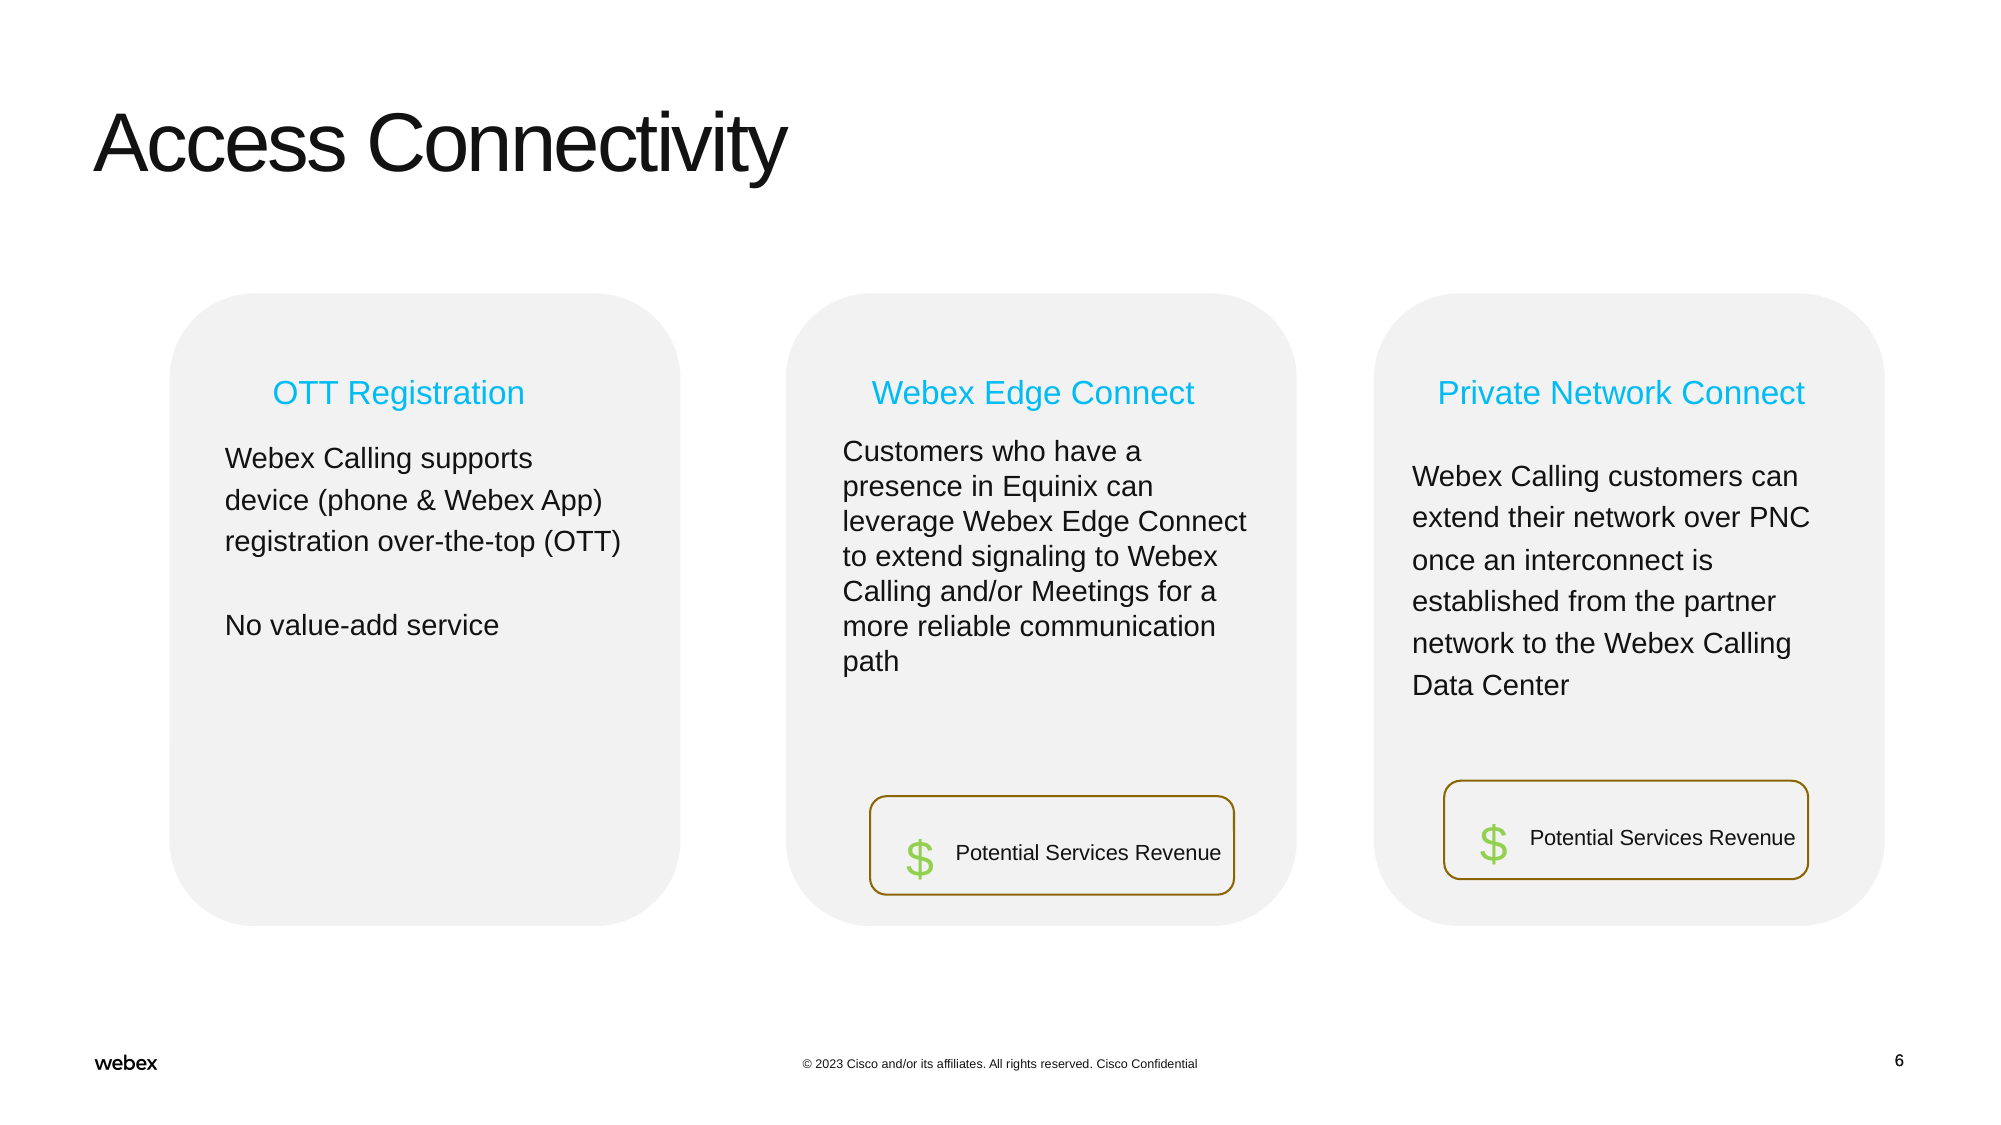

# Access Connectivity

OTT Registration

Webex Edge Connect

Private Network Connect

Webex Calling supports device (phone & Webex App) registration over-the-top (OTT)

No value-add service

Customers who have a presence in Equinix can leverage Webex Edge Connect to extend signaling to Webex Calling and/or Meetings for a more reliable communication path

Webex Calling customers can extend their network over PNC once an interconnect is established from the partner network to the Webex Calling Data Center

$
Potential Services Revenue

$
Potential Services Revenue